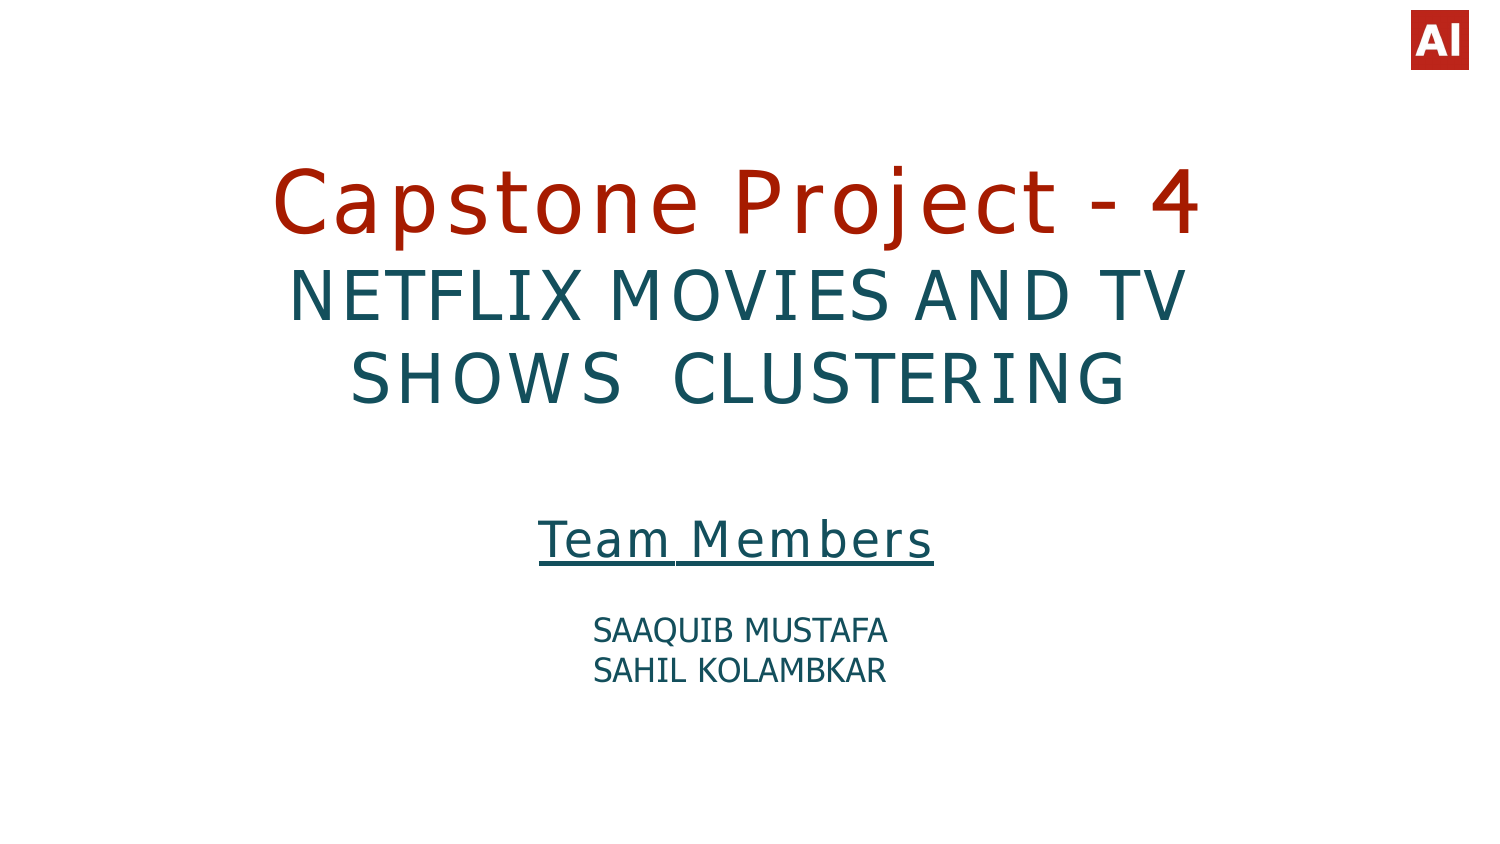

# Capstone Project - 4
NETFLIX MOVIES AND TV SHOWS  CLUSTERING
Team Members

SAAQUIB MUSTAFA
SAHIL KOLAMBKAR